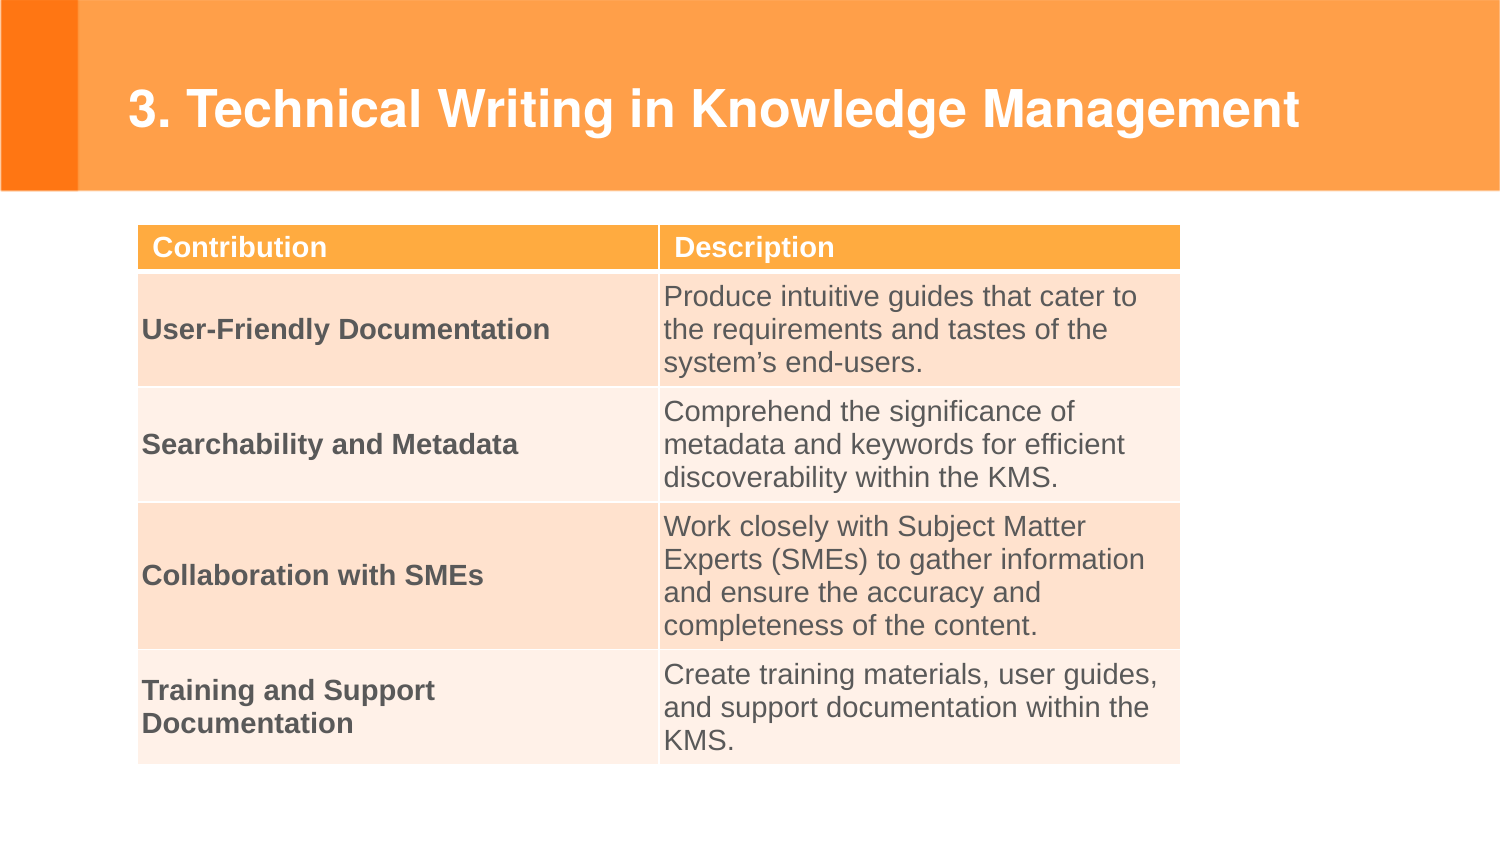

# 3. Technical Writing in Knowledge Management
| Contribution | Description |
| --- | --- |
| User-Friendly Documentation | Produce intuitive guides that cater to the requirements and tastes of the system’s end-users. |
| Searchability and Metadata | Comprehend the significance of metadata and keywords for efficient discoverability within the KMS. |
| Collaboration with SMEs | Work closely with Subject Matter Experts (SMEs) to gather information and ensure the accuracy and completeness of the content. |
| Training and Support Documentation | Create training materials, user guides, and support documentation within the KMS. |